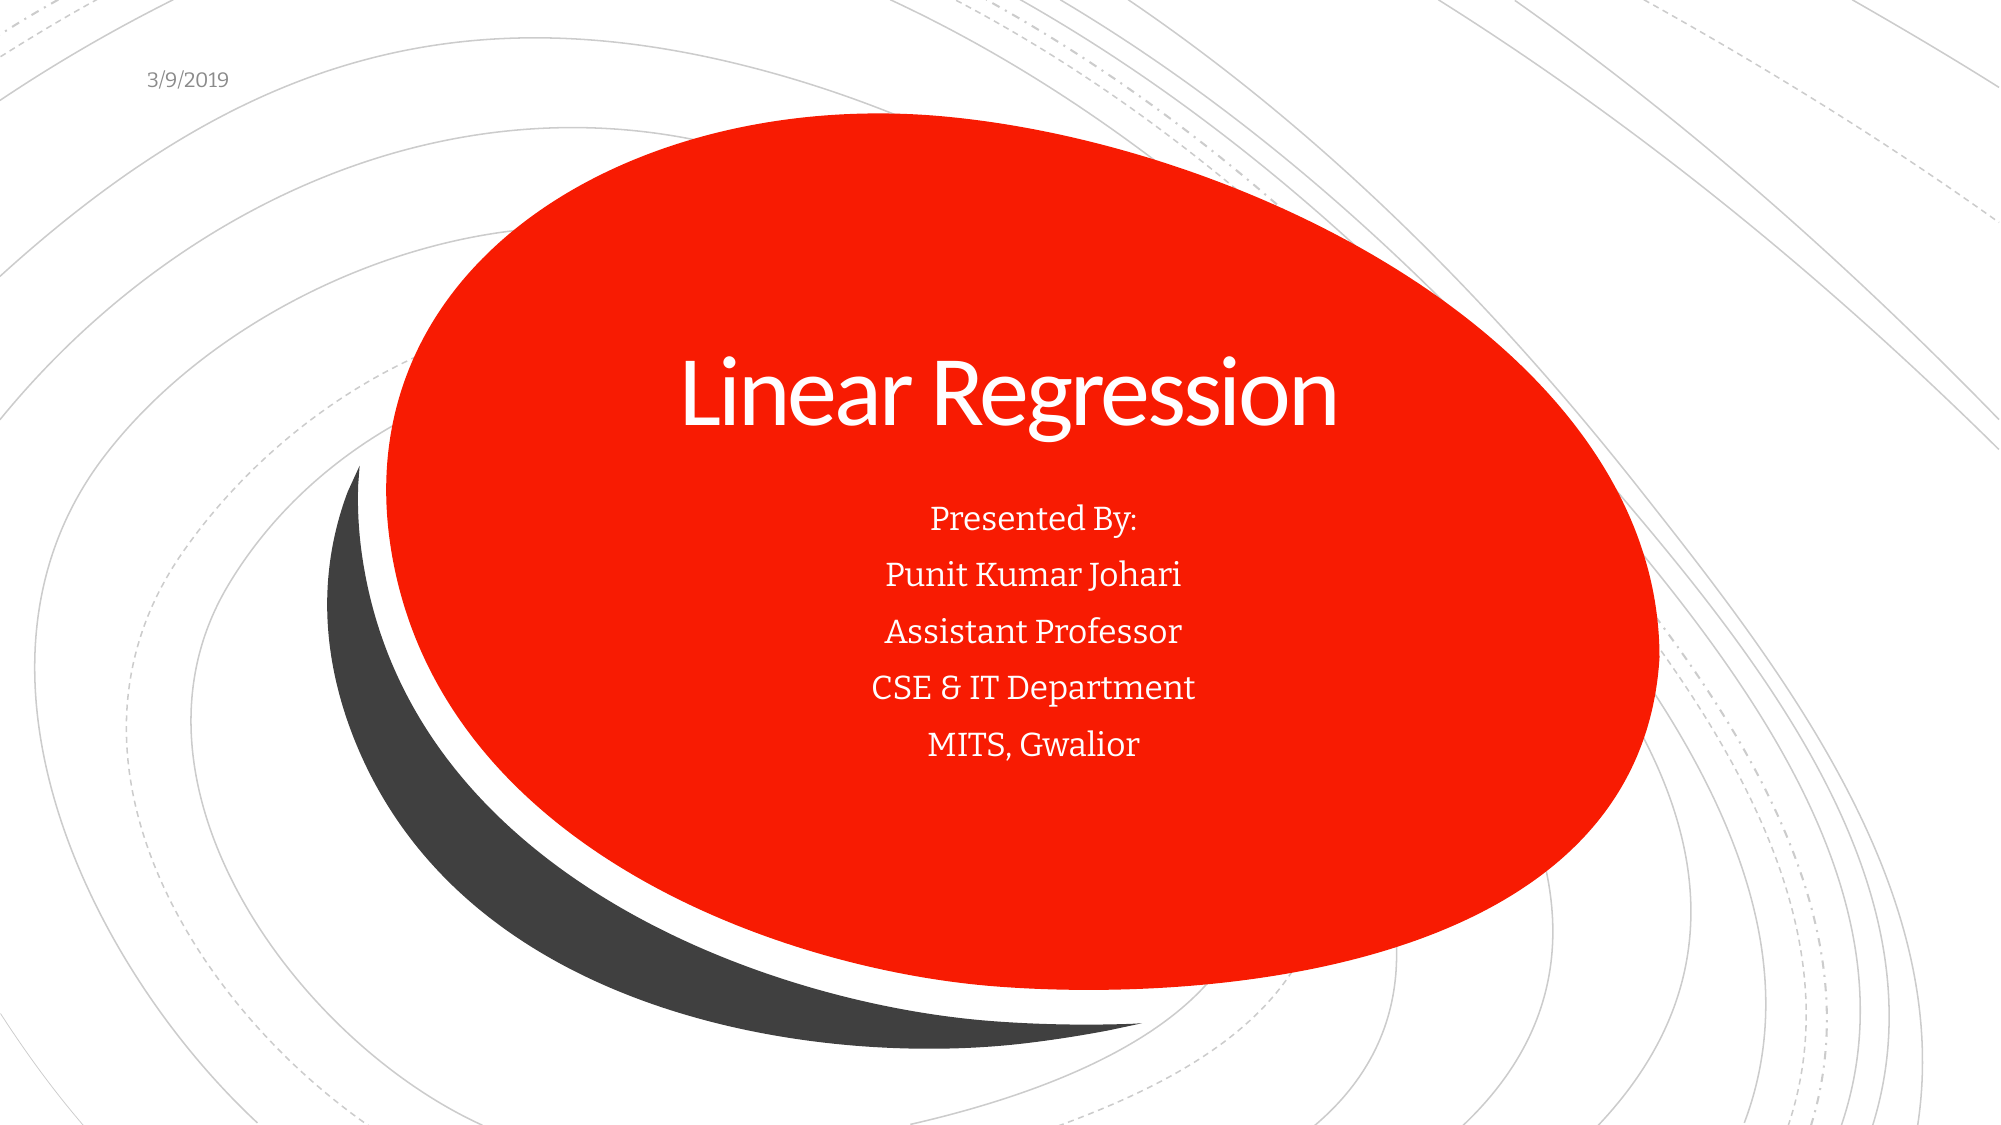

3/9/2019

# Linear Regression

Presented By:
Punit Kumar Johari
Assistant Professor
CSE & IT Department
MITS, Gwalior
Punit Kumar Johari